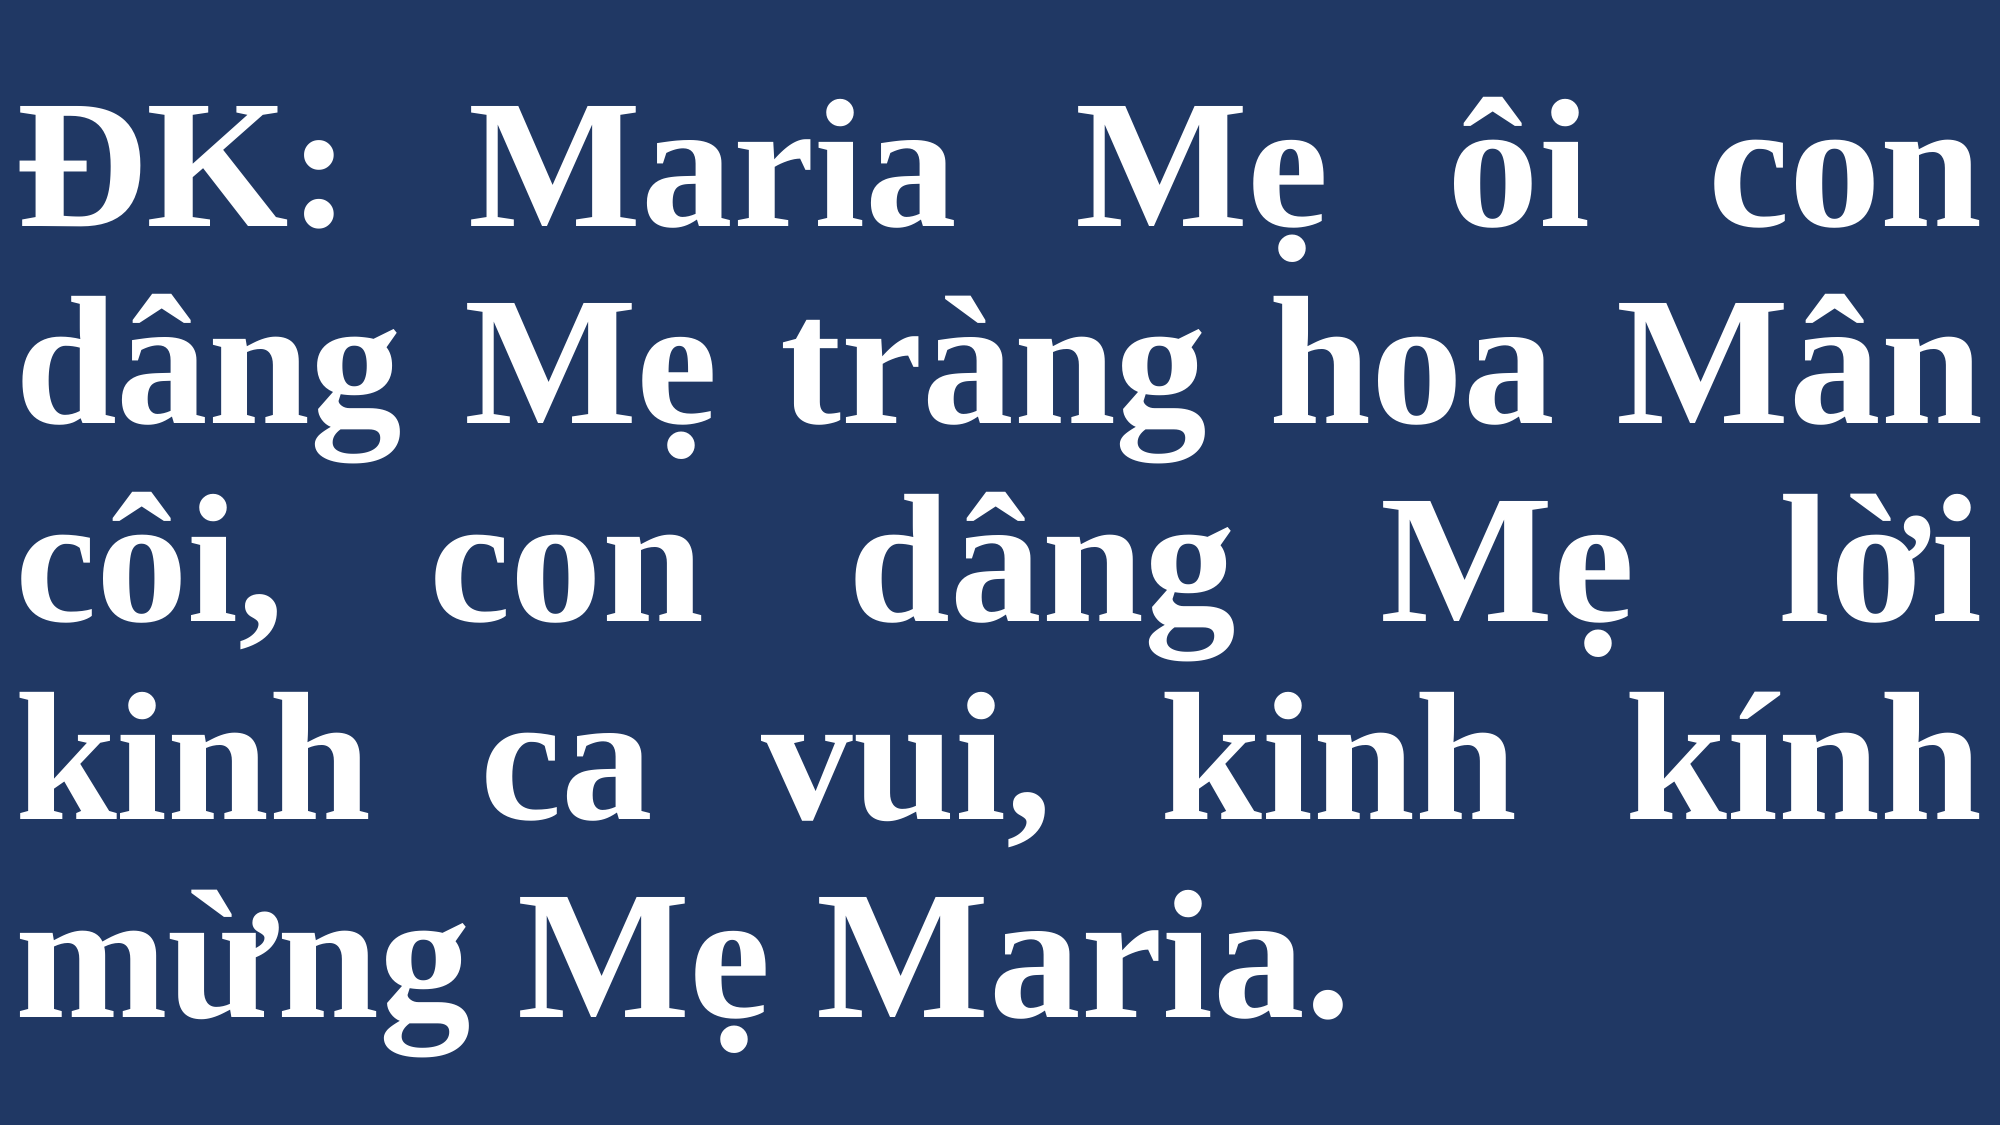

# ĐK: Maria Mẹ ôi con dâng Mẹ tràng hoa Mân côi, con dâng Mẹ lời kinh ca vui, kinh kính mừng Mẹ Maria.